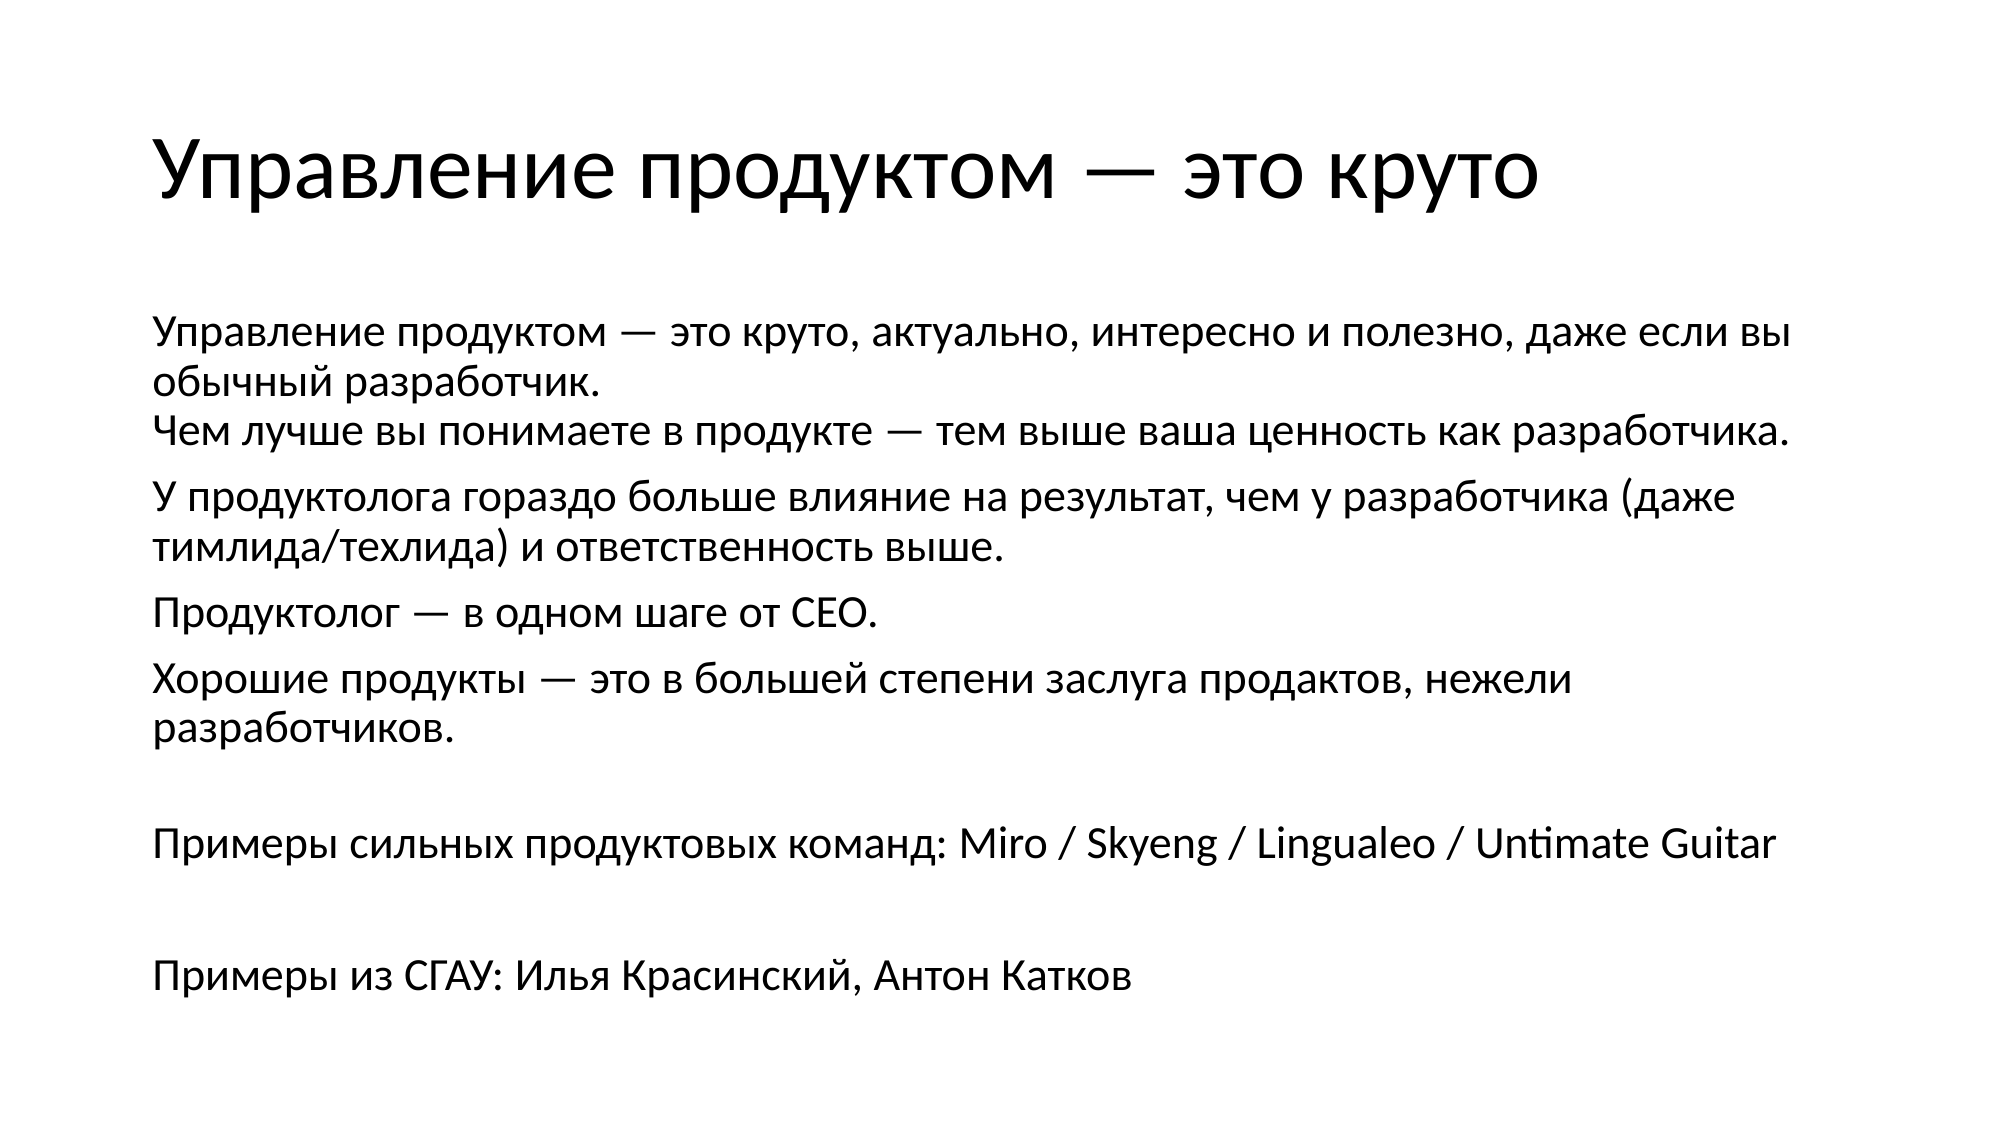

# Управление продуктом — это круто
Управление продуктом — это круто, актуально, интересно и полезно, даже если вы обычный разработчик.
Чем лучше вы понимаете в продукте — тем выше ваша ценность как разработчика.
У продуктолога гораздо больше влияние на результат, чем у разработчика (даже тимлида/техлида) и ответственность выше.
Продуктолог — в одном шаге от CEO.
Хорошие продукты — это в большей степени заслуга продактов, нежели разработчиков.
Примеры сильных продуктовых команд: Miro / Skyeng / Lingualeo / Untimate Guitar

Примеры из СГАУ: Илья Красинский, Антон Катков